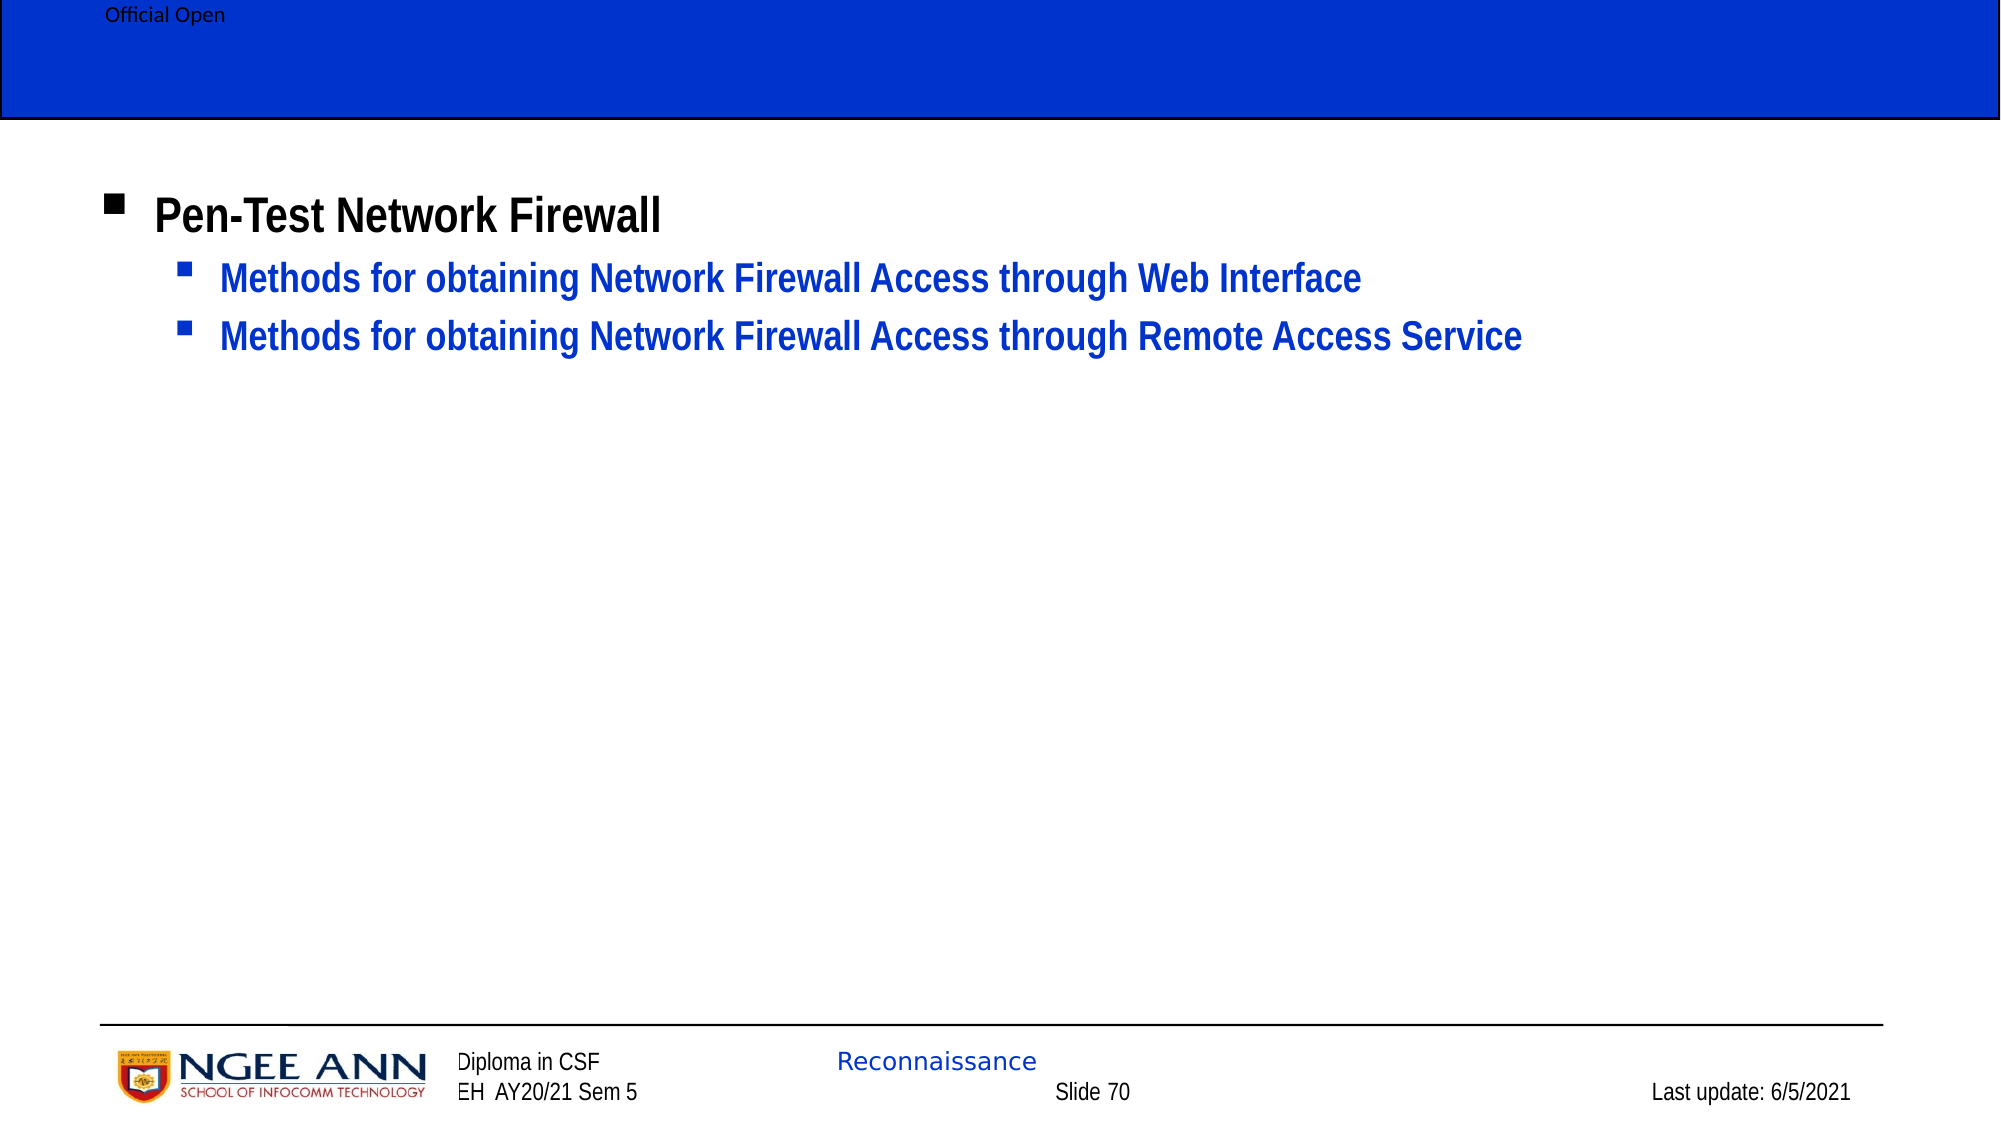

Pen-Test Network Firewall
Methods for obtaining Network Firewall Access through Web Interface
Methods for obtaining Network Firewall Access through Remote Access Service